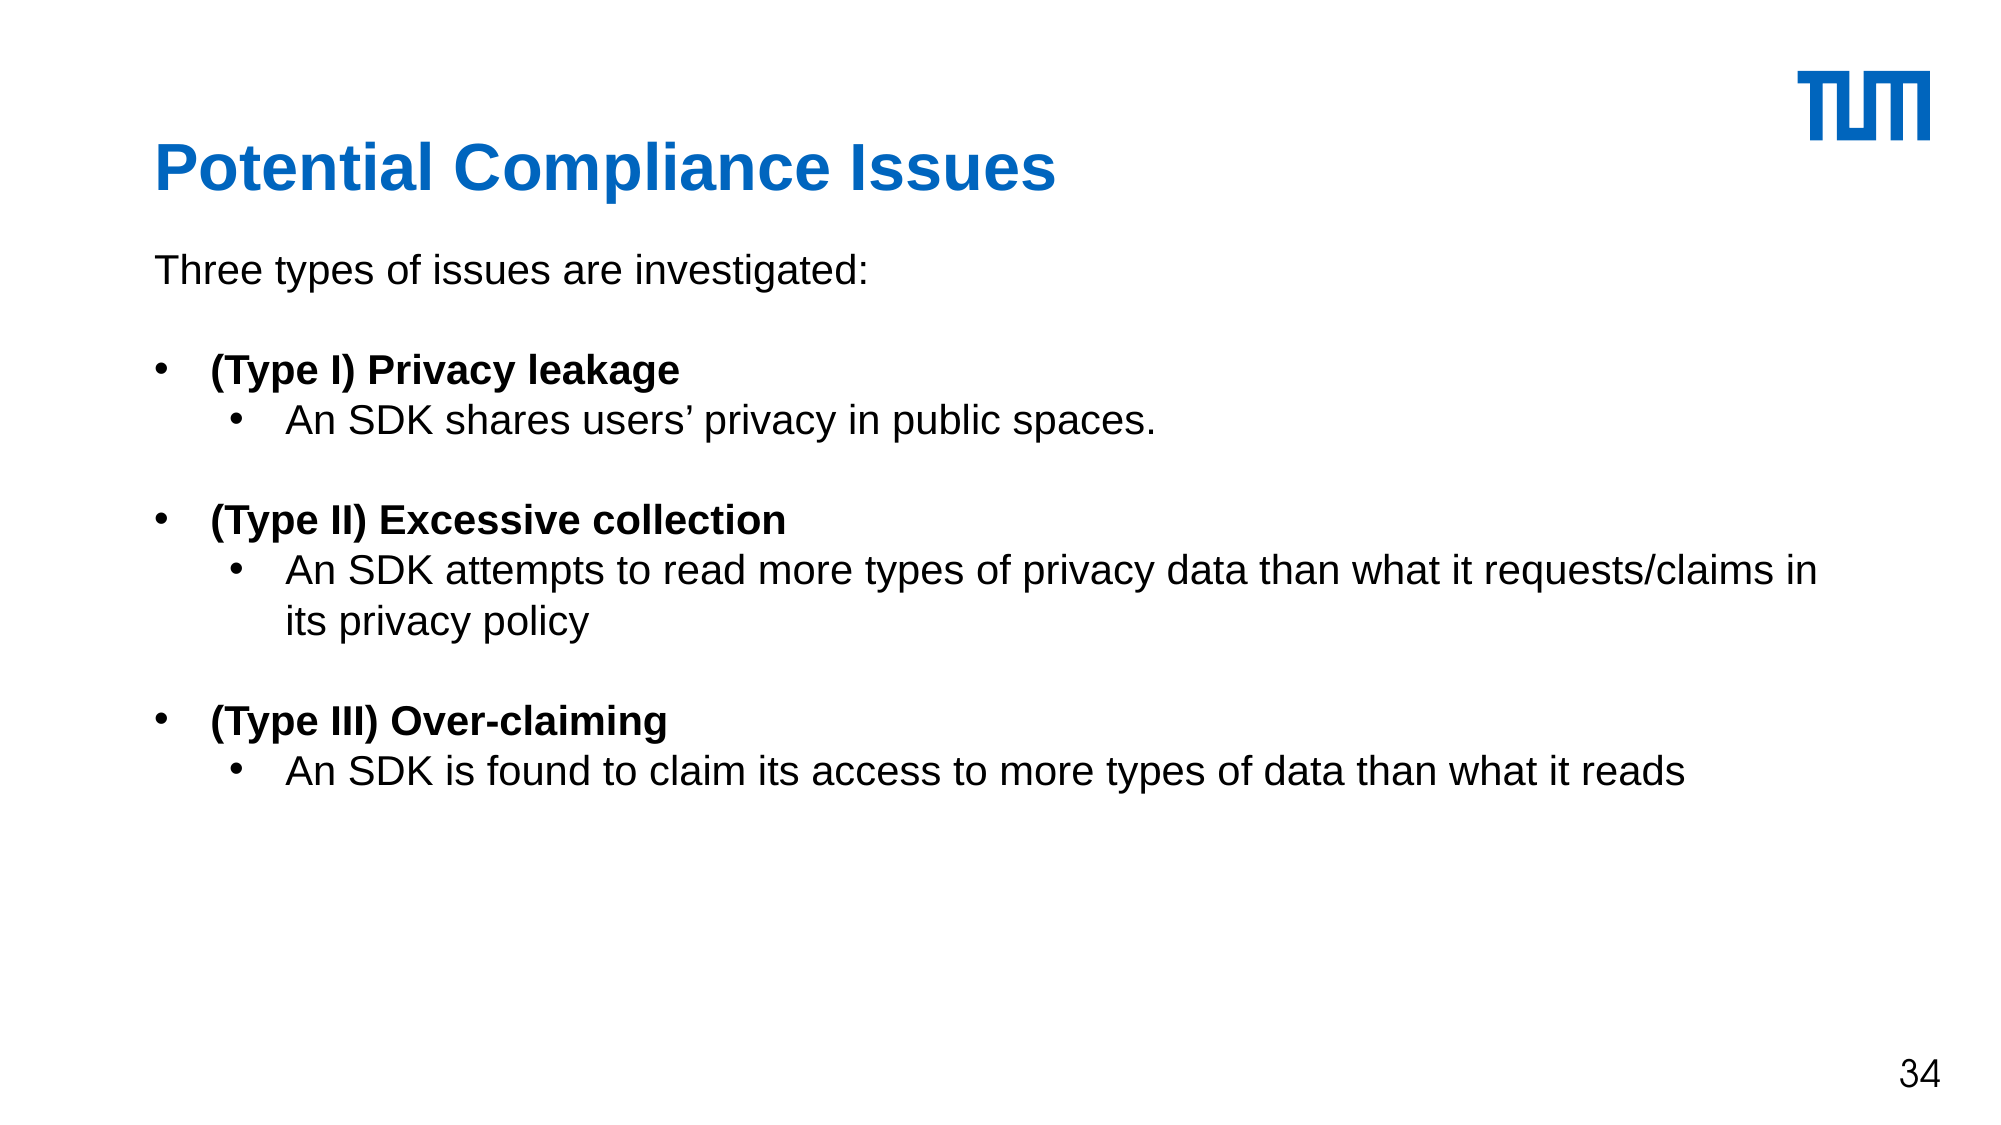

# Potential Compliance Issues
Three types of issues are investigated:

(Type I) Privacy leakage
An SDK shares users’ privacy in public spaces.

(Type II) Excessive collection
An SDK attempts to read more types of privacy data than what it requests/claims in its privacy policy

(Type III) Over-claiming
An SDK is found to claim its access to more types of data than what it reads
34